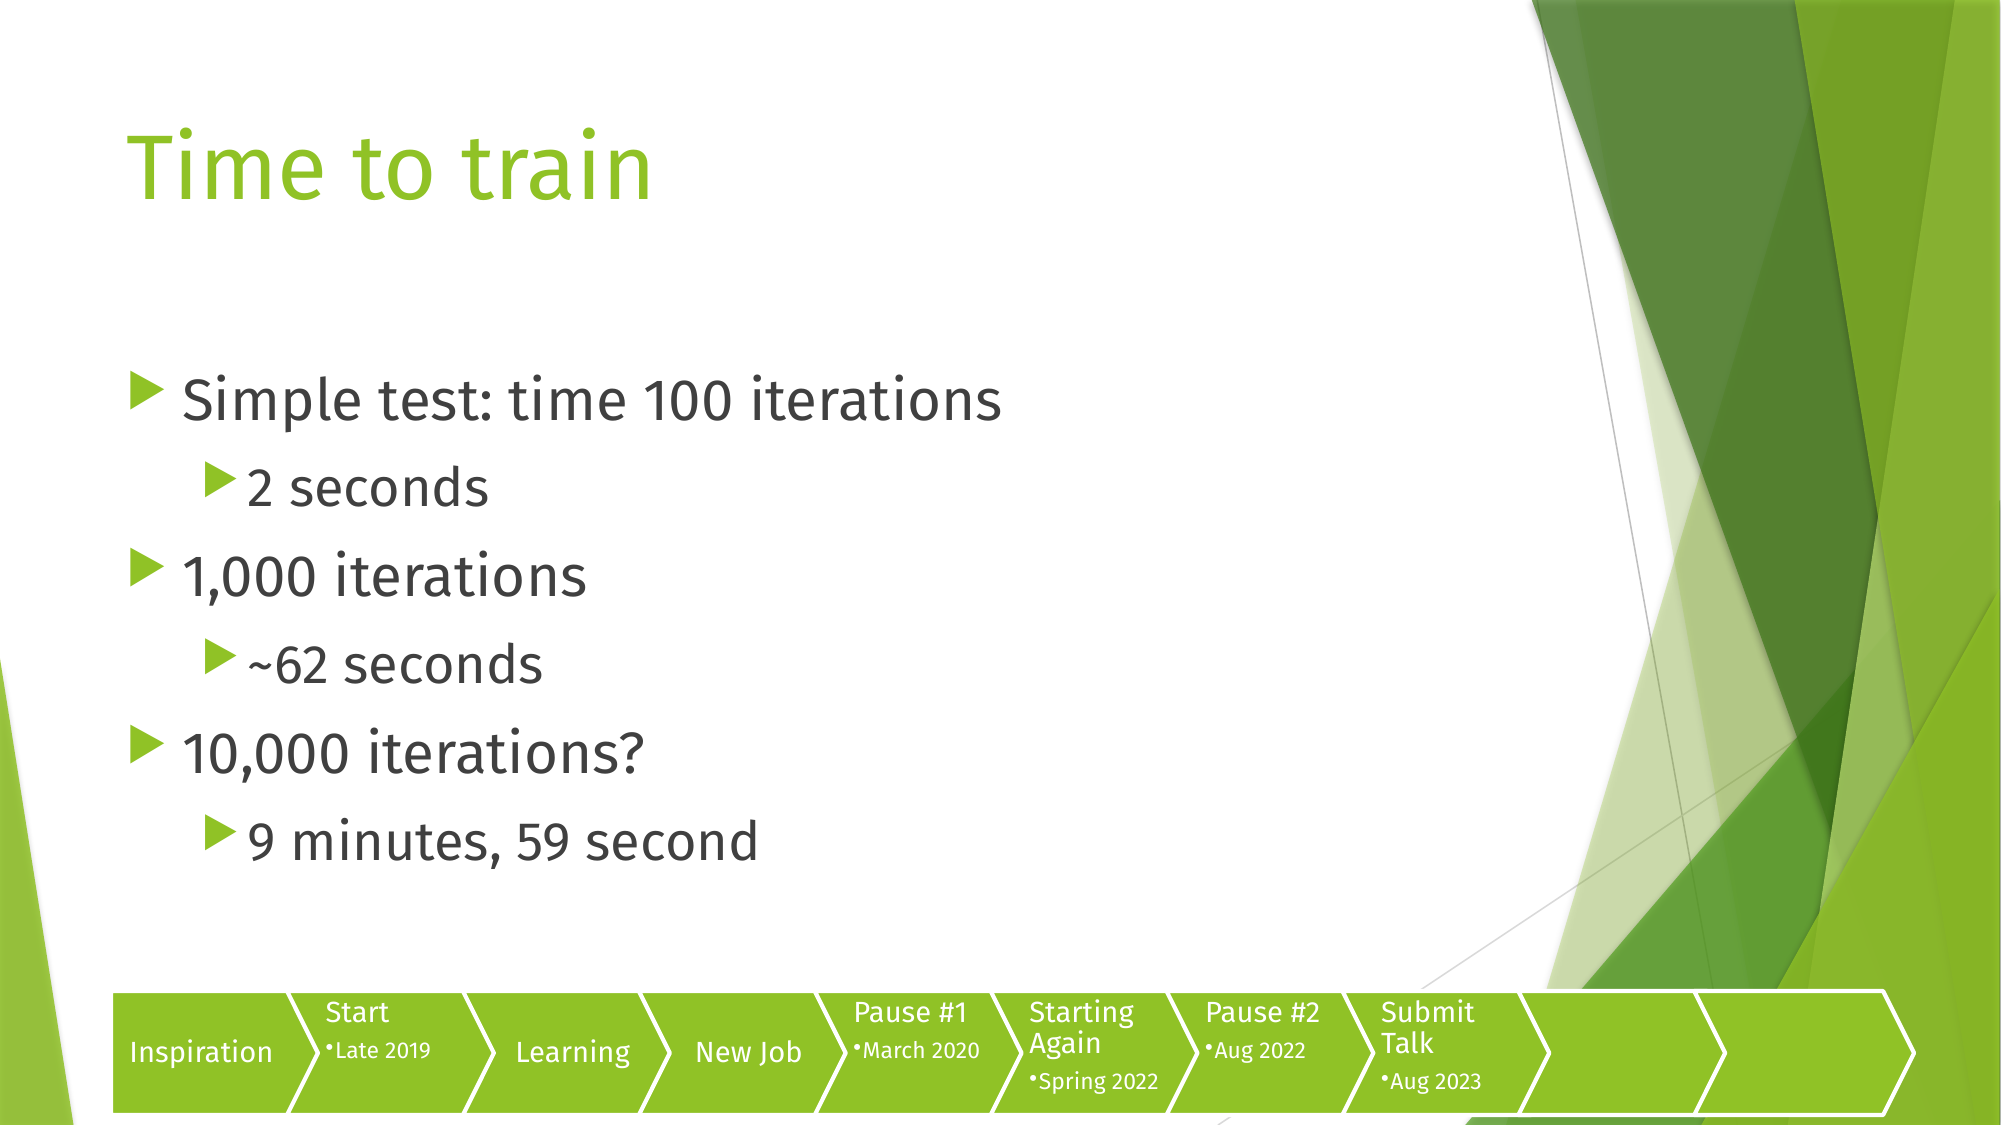

# Time to train
Simple test: time 100 iterations
2 seconds
1,000 iterations
~62 seconds
10,000 iterations?
9 minutes, 59 second
Inspiration
Start
Late 2019
Learning
New Job
Pause #1
March 2020
Starting Again
Spring 2022
Pause #2
Aug 2022
Submit Talk
Aug 2023